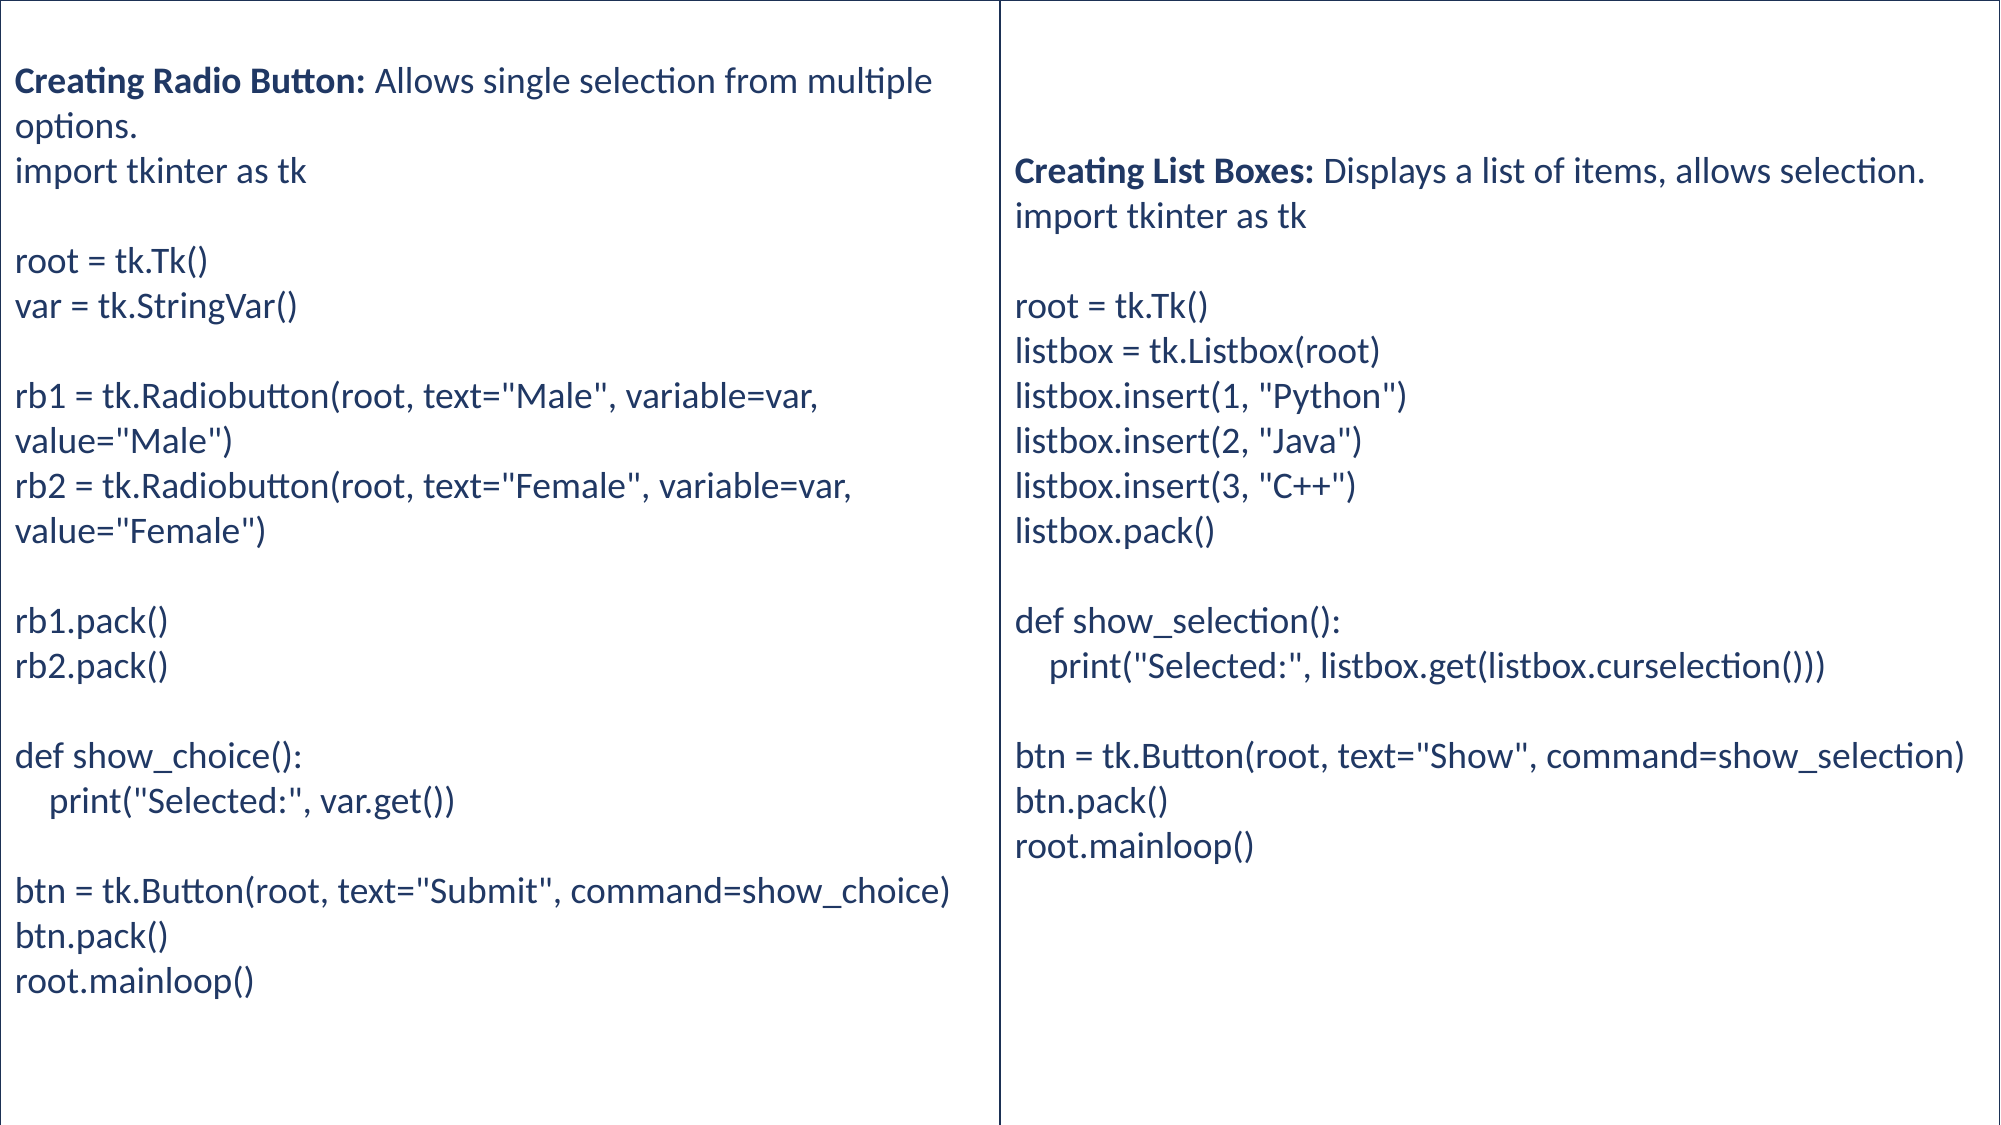

Creating Radio Button: Allows single selection from multiple options.
import tkinter as tk

root = tk.Tk()
var = tk.StringVar()

rb1 = tk.Radiobutton(root, text="Male", variable=var, value="Male")
rb2 = tk.Radiobutton(root, text="Female", variable=var, value="Female")

rb1.pack()
rb2.pack()

def show_choice():
    print("Selected:", var.get())

btn = tk.Button(root, text="Submit", command=show_choice)
btn.pack()
root.mainloop()

Creating List Boxes: Displays a list of items, allows selection.
import tkinter as tk

root = tk.Tk()
listbox = tk.Listbox(root)
listbox.insert(1, "Python")
listbox.insert(2, "Java")
listbox.insert(3, "C++")
listbox.pack()

def show_selection():
    print("Selected:", listbox.get(listbox.curselection()))

btn = tk.Button(root, text="Show", command=show_selection)
btn.pack()
root.mainloop()